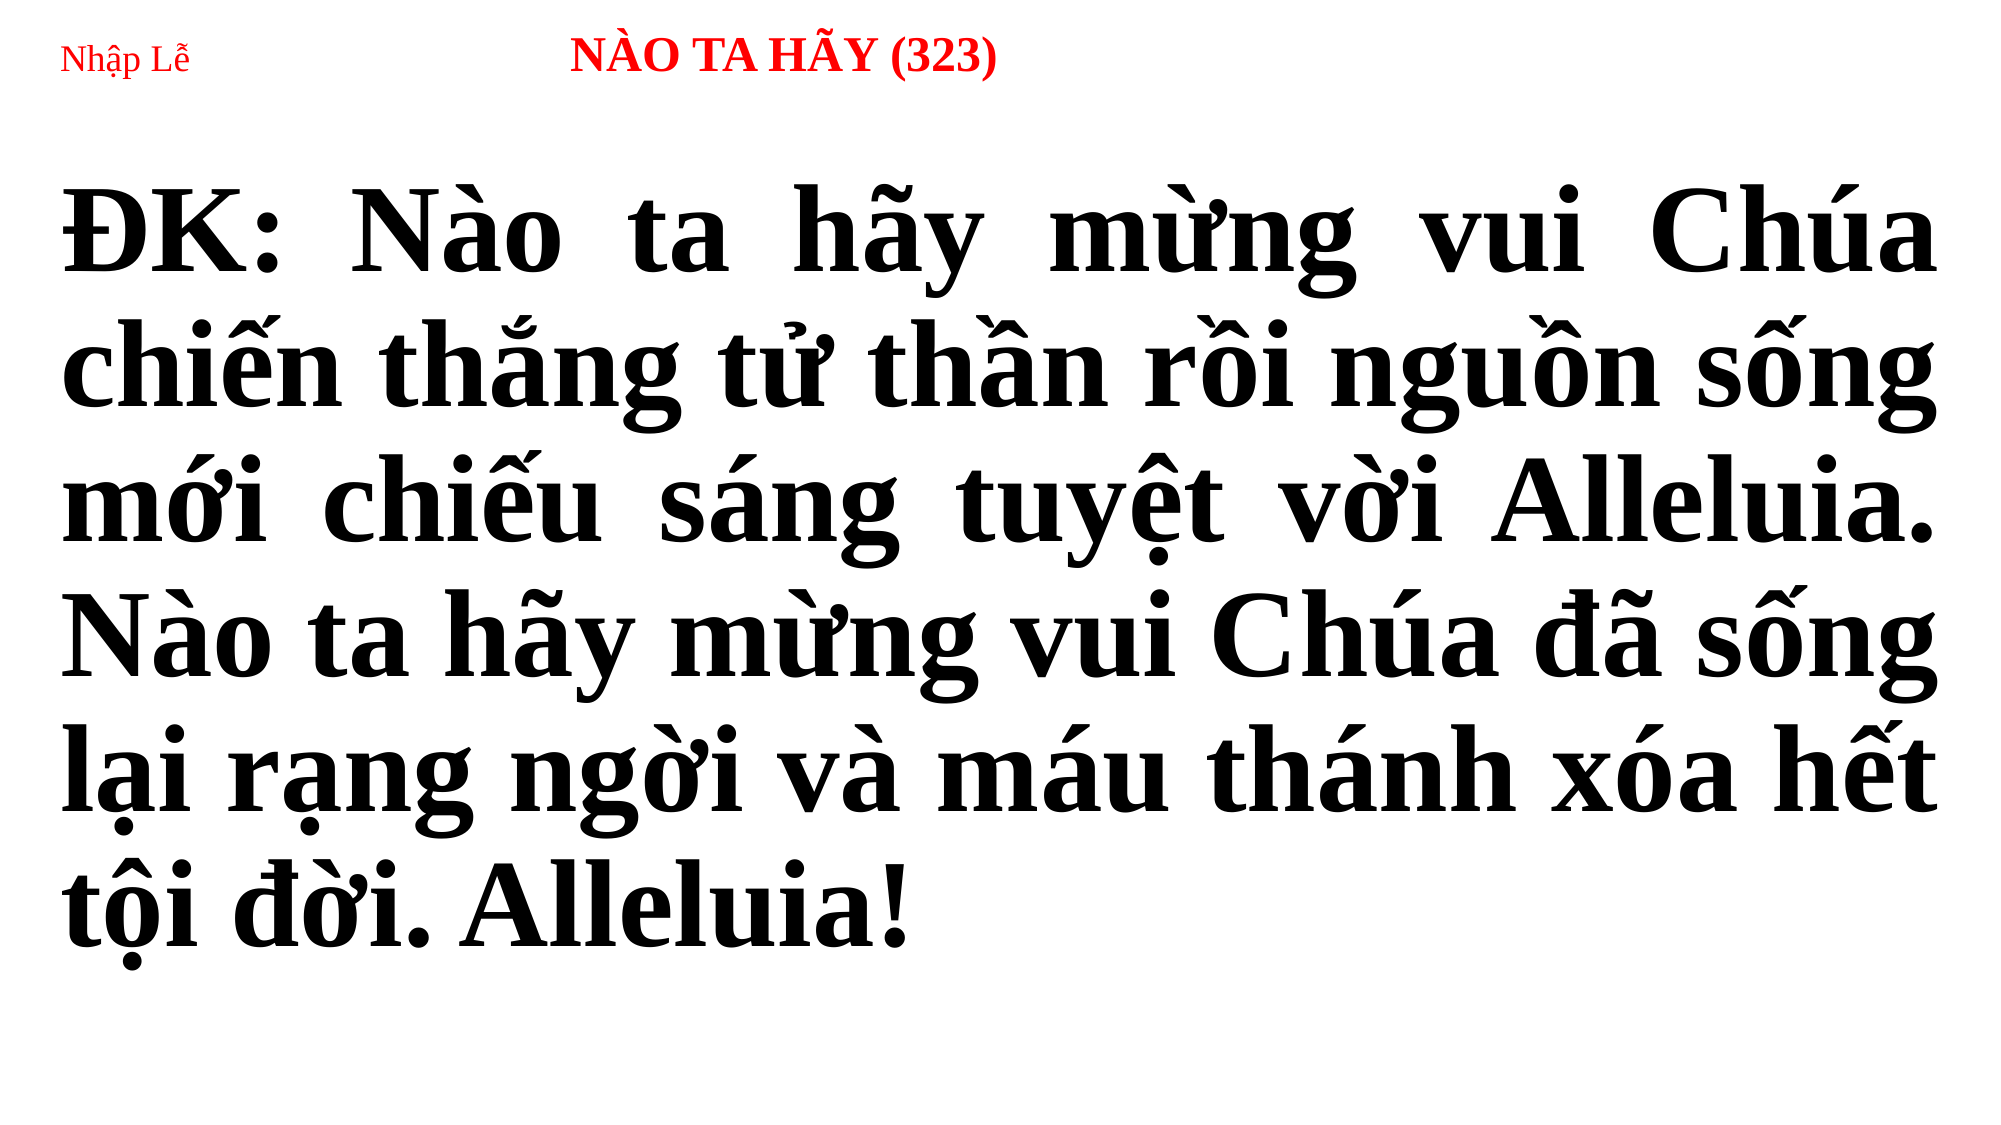

# Nhập Lễ                                        NÀO TA HÃY (323)
ĐK: Nào ta hãy mừng vui Chúa chiến thắng tử thần rồi nguồn sống mới chiếu sáng tuyệt vời Alleluia. Nào ta hãy mừng vui Chúa đã sống lại rạng ngời và máu thánh xóa hết tội đời. Alleluia!